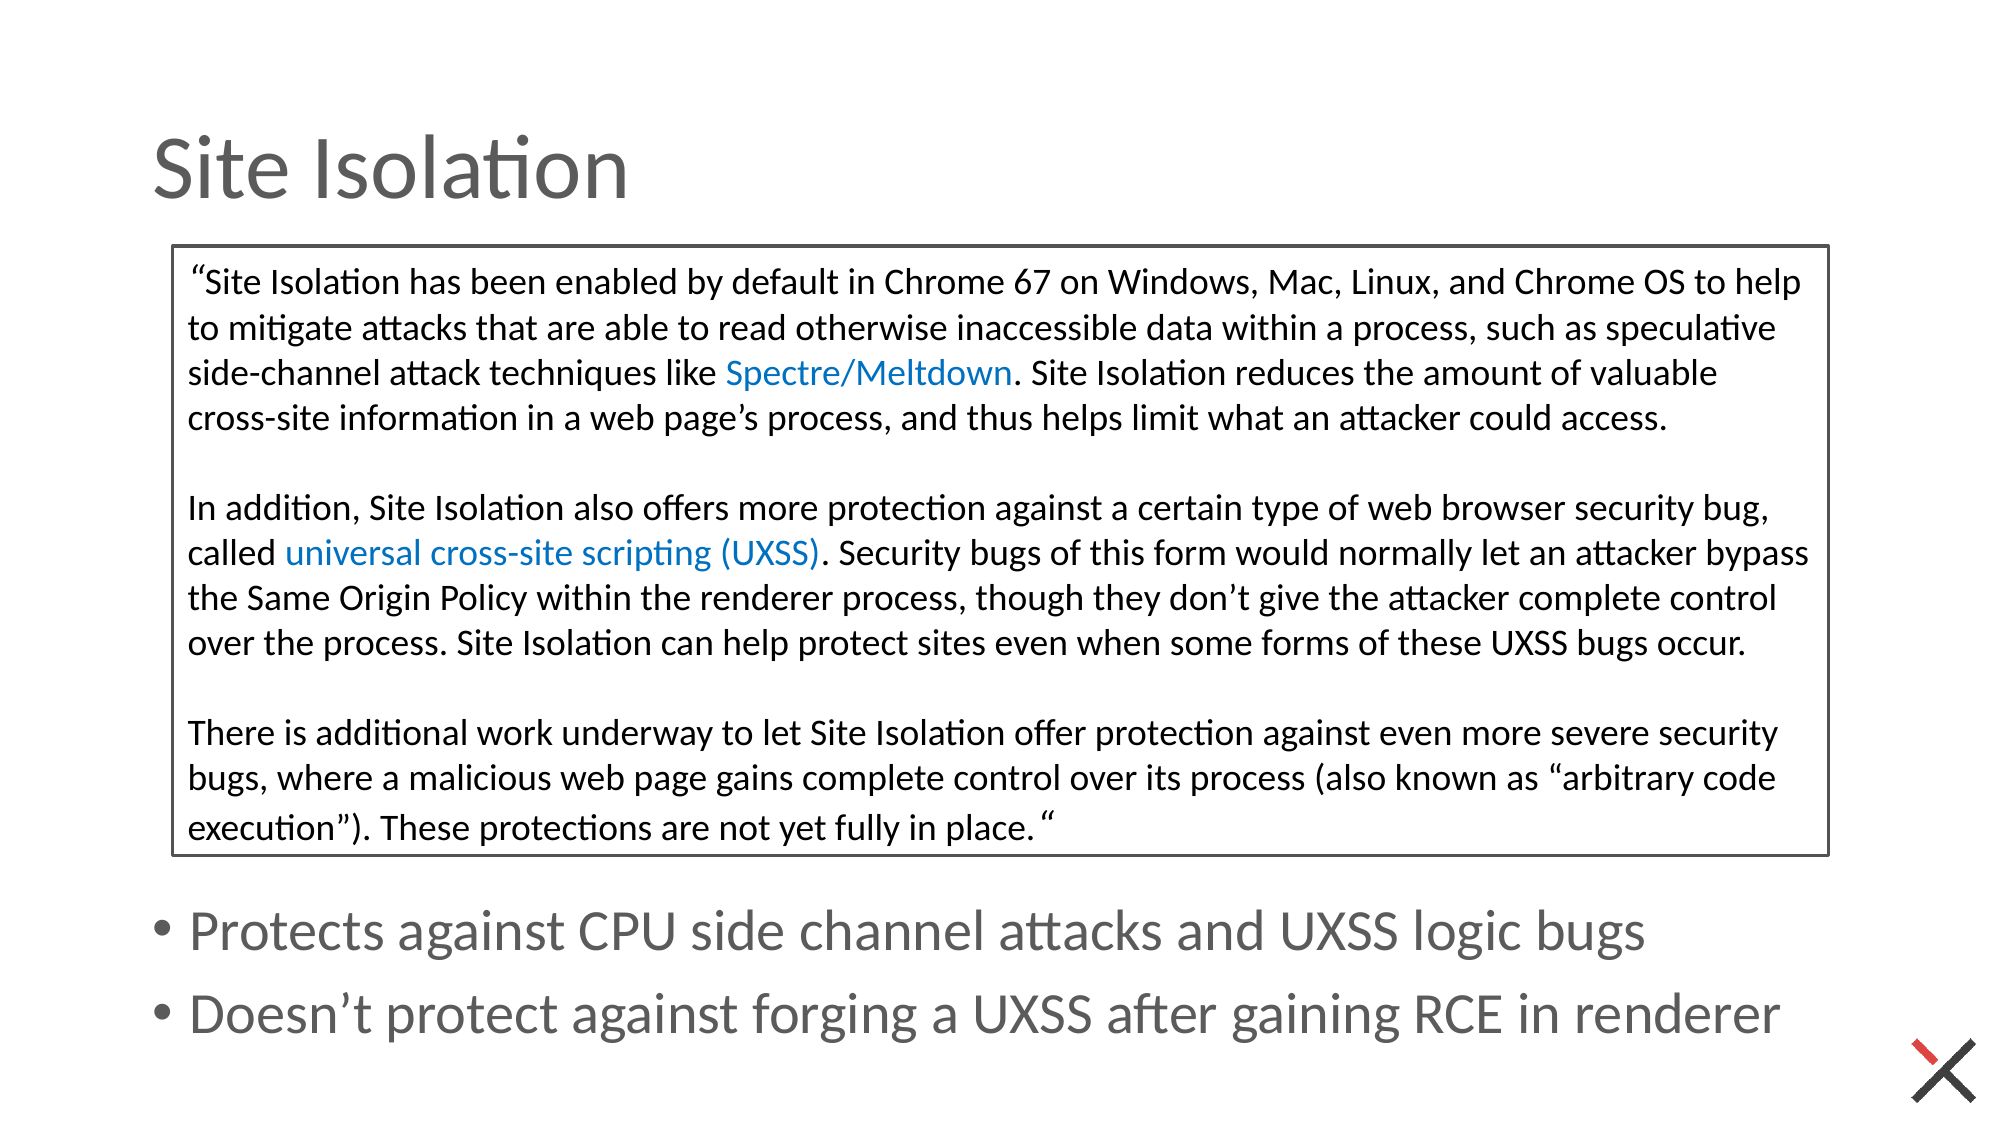

# Site Isolation
“Site Isolation has been enabled by default in Chrome 67 on Windows, Mac, Linux, and Chrome OS to help to mitigate attacks that are able to read otherwise inaccessible data within a process, such as speculative side-channel attack techniques like Spectre/Meltdown. Site Isolation reduces the amount of valuable cross-site information in a web page’s process, and thus helps limit what an attacker could access.

In addition, Site Isolation also offers more protection against a certain type of web browser security bug, called universal cross-site scripting (UXSS). Security bugs of this form would normally let an attacker bypass the Same Origin Policy within the renderer process, though they don’t give the attacker complete control over the process. Site Isolation can help protect sites even when some forms of these UXSS bugs occur.

There is additional work underway to let Site Isolation offer protection against even more severe security bugs, where a malicious web page gains complete control over its process (also known as “arbitrary code execution”). These protections are not yet fully in place.“

Protects against CPU side channel attacks and UXSS logic bugs
Doesn’t protect against forging a UXSS after gaining RCE in renderer